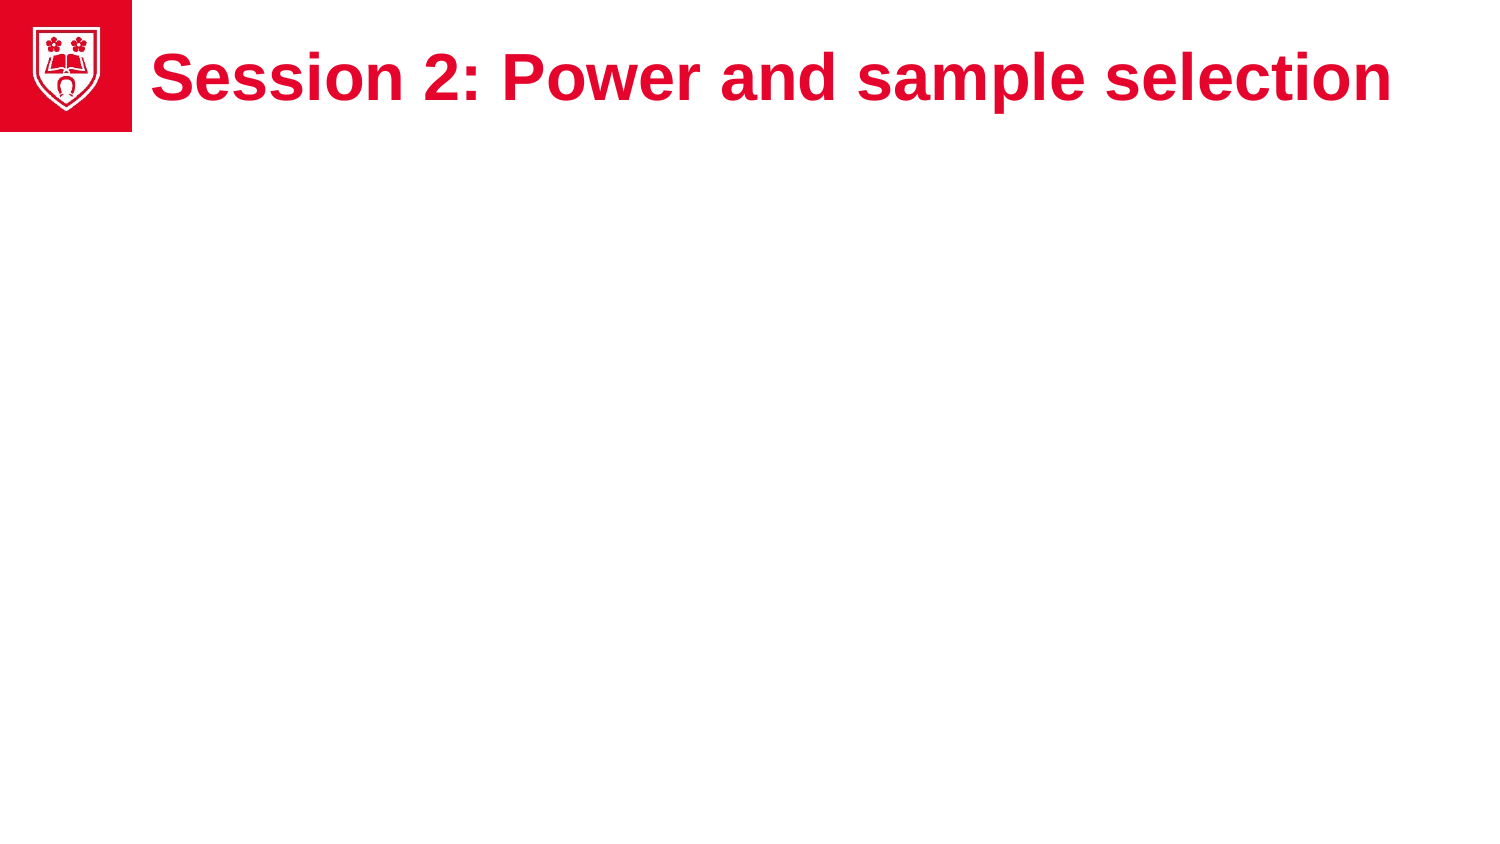

# Session 2: Power and sample selection